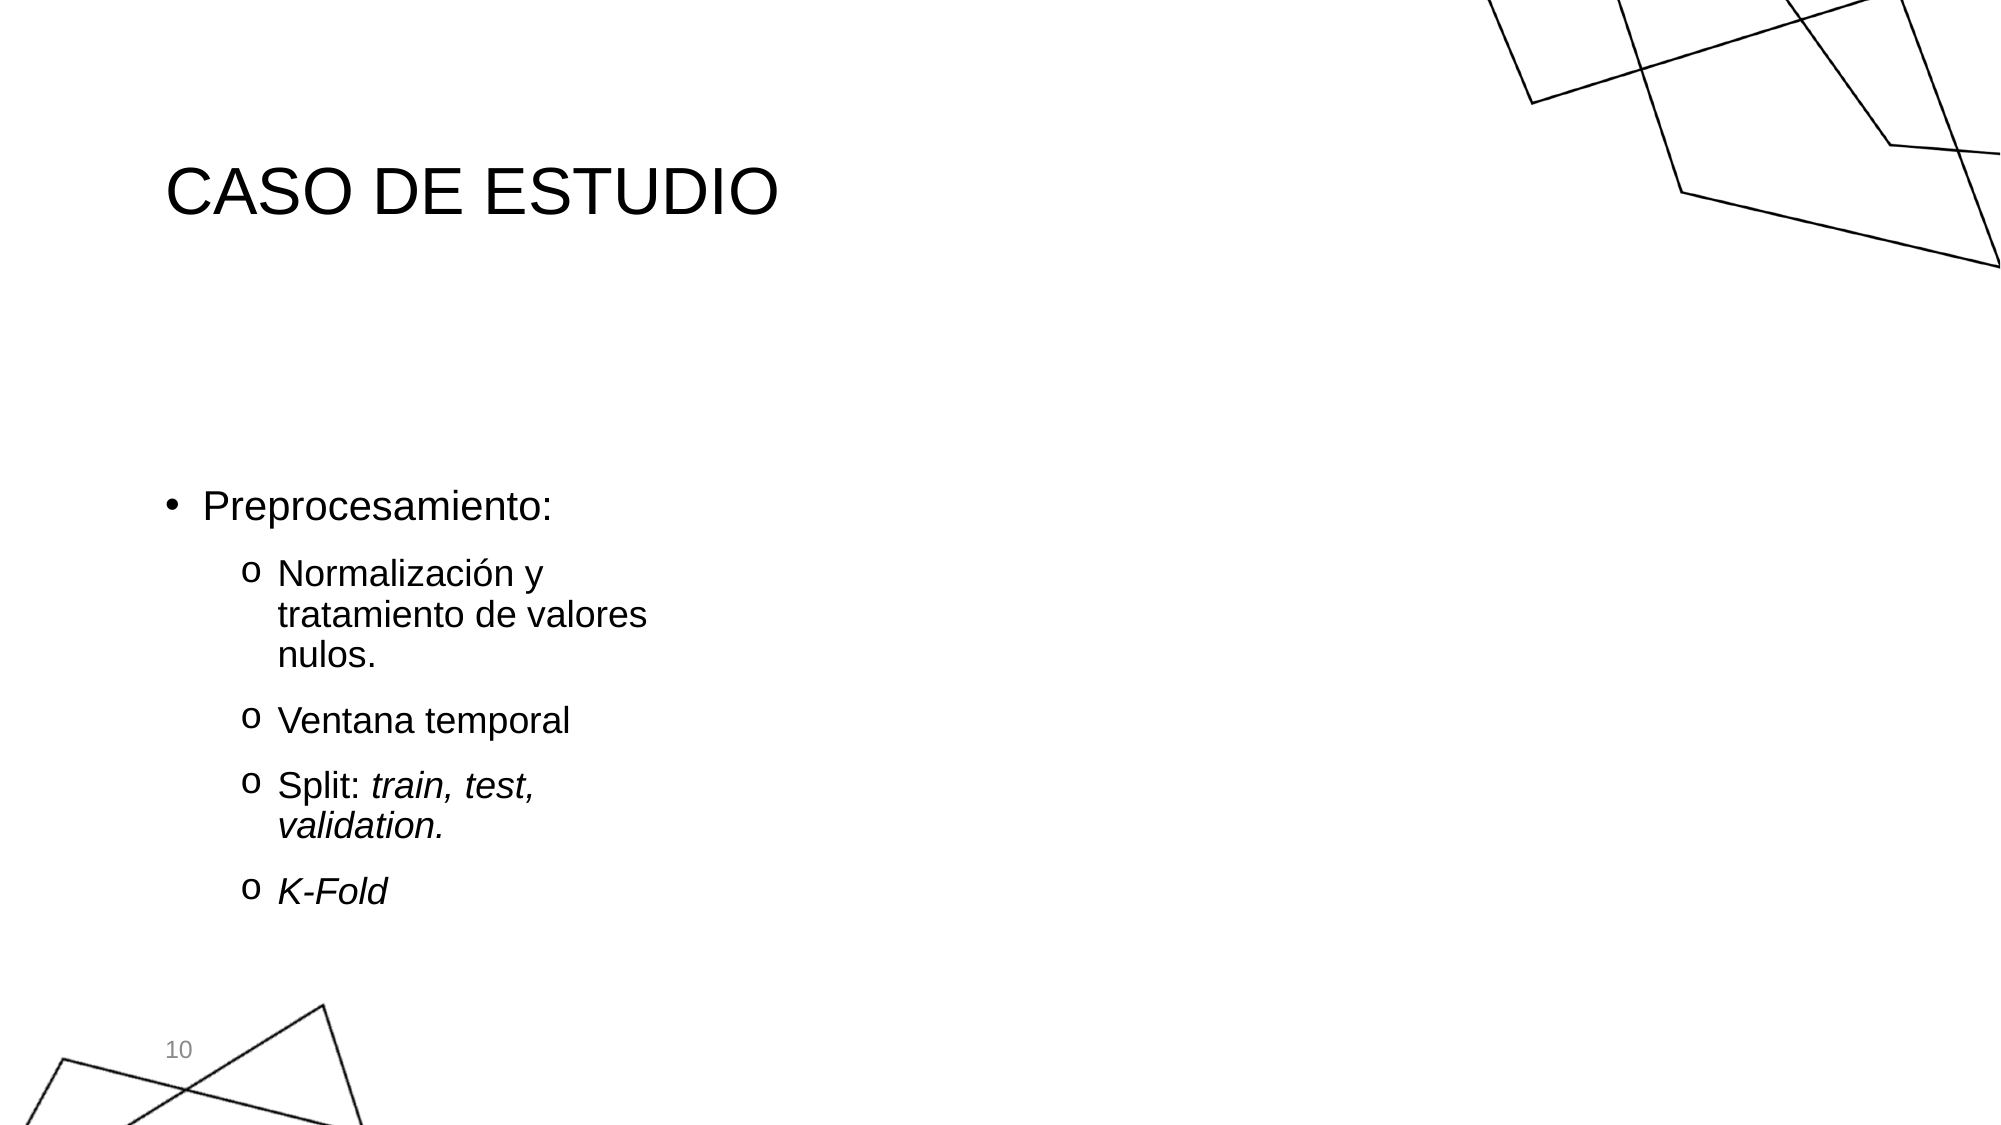

# caso de estudio

Preprocesamiento:
Normalización y tratamiento de valores nulos.
Ventana temporal
Split: train, test, validation.
K-Fold

10